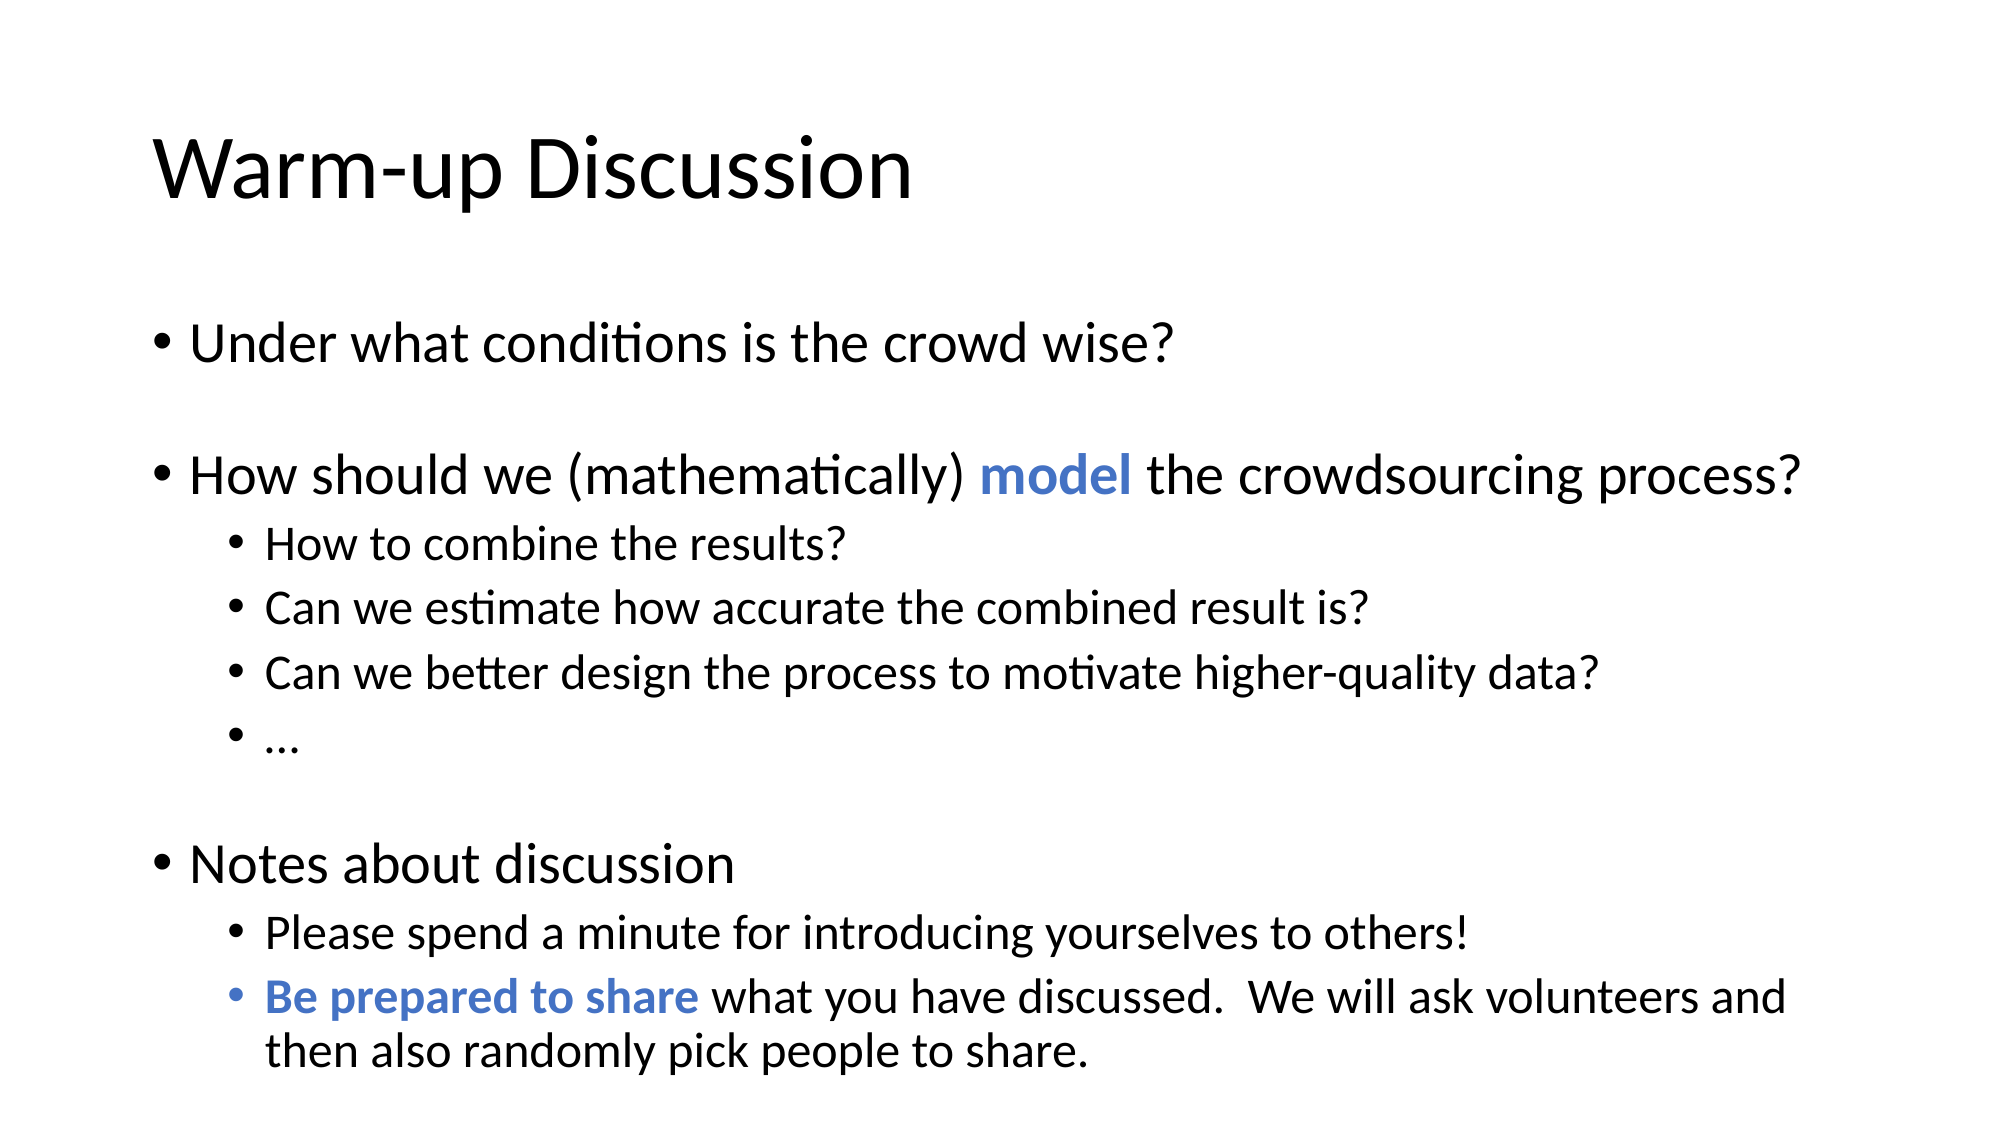

# Warm-up Discussion
Under what conditions is the crowd wise?

How should we (mathematically) model the crowdsourcing process?
How to combine the results?
Can we estimate how accurate the combined result is?
Can we better design the process to motivate higher-quality data?
…

Notes about discussion
Please spend a minute for introducing yourselves to others!
Be prepared to share what you have discussed.  We will ask volunteers and then also randomly pick people to share.